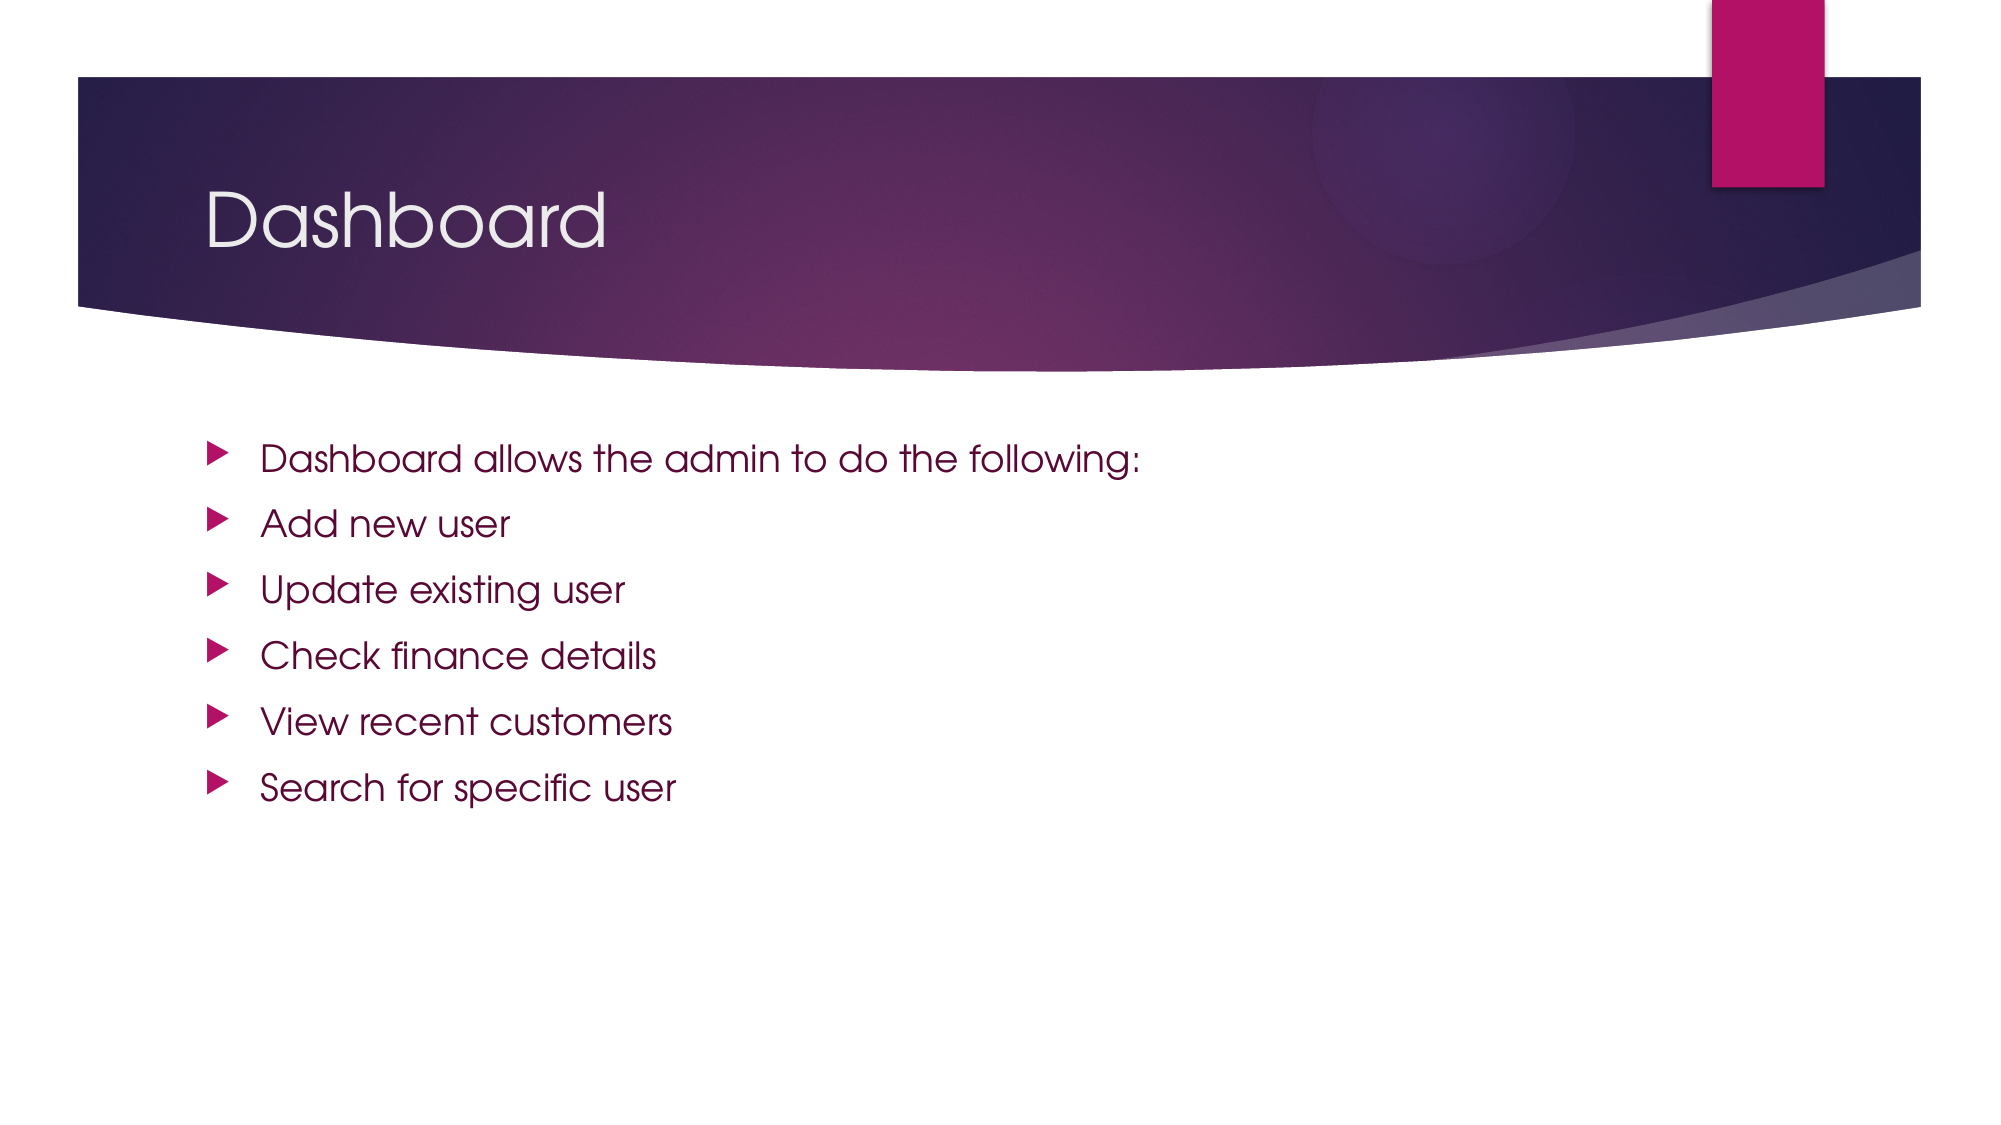

# Dashboard
Dashboard allows the admin to do the following:
Add new user
Update existing user
Check finance details
View recent customers
Search for specific user